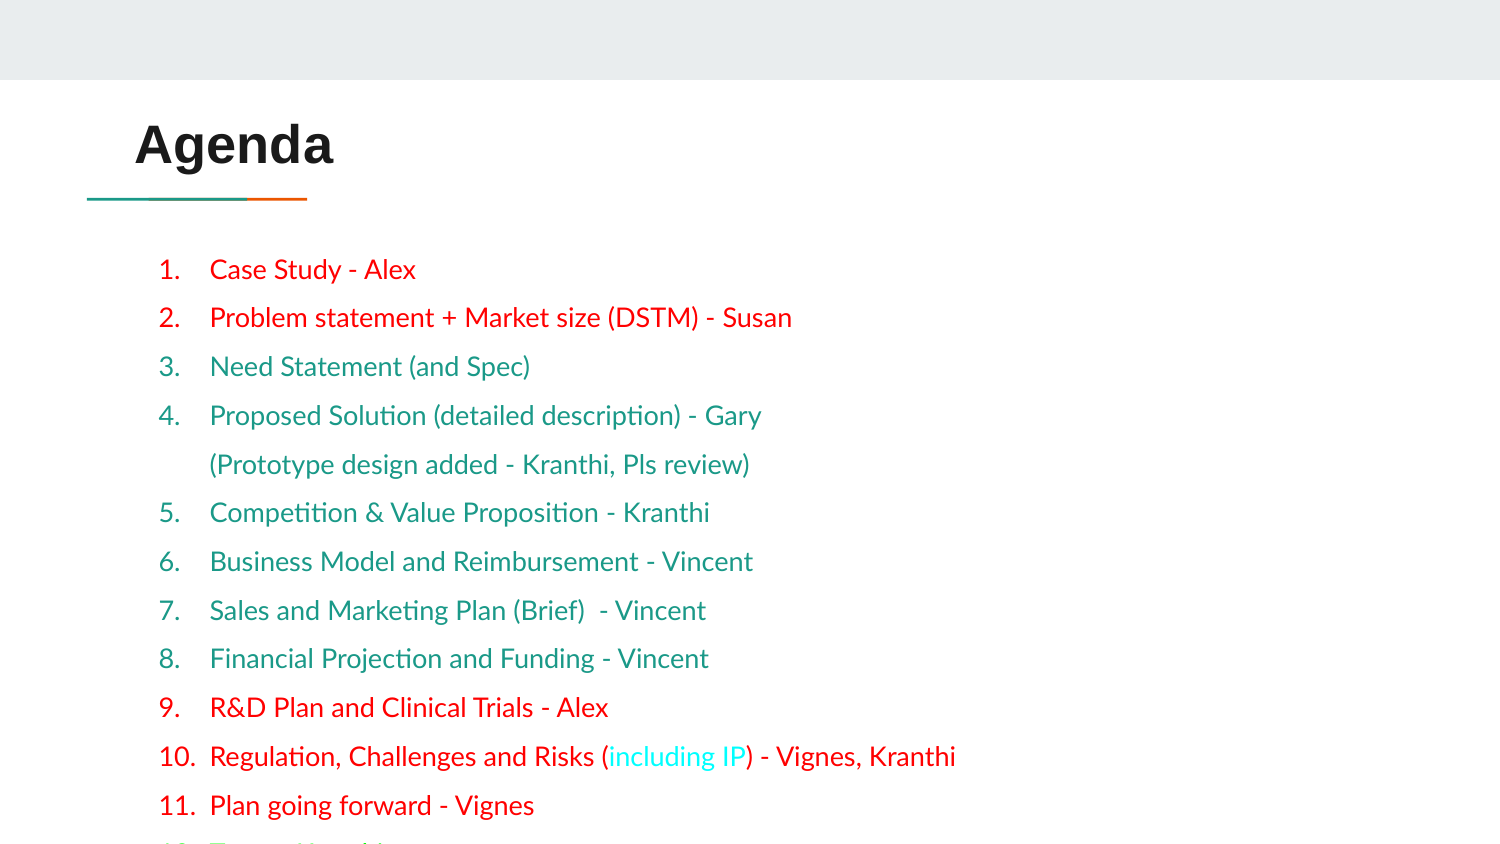

# Agenda
Case Study - Alex
Problem statement + Market size (DSTM) - Susan
Need Statement (and Spec)
Proposed Solution (detailed description) - Gary
(Prototype design added - Kranthi, Pls review)
Competition & Value Proposition - Kranthi
Business Model and Reimbursement - Vincent
Sales and Marketing Plan (Brief)  - Vincent
Financial Projection and Funding - Vincent
R&D Plan and Clinical Trials - Alex
Regulation, Challenges and Risks (including IP) - Vignes, Kranthi
Plan going forward - Vignes
Team - Kranthi